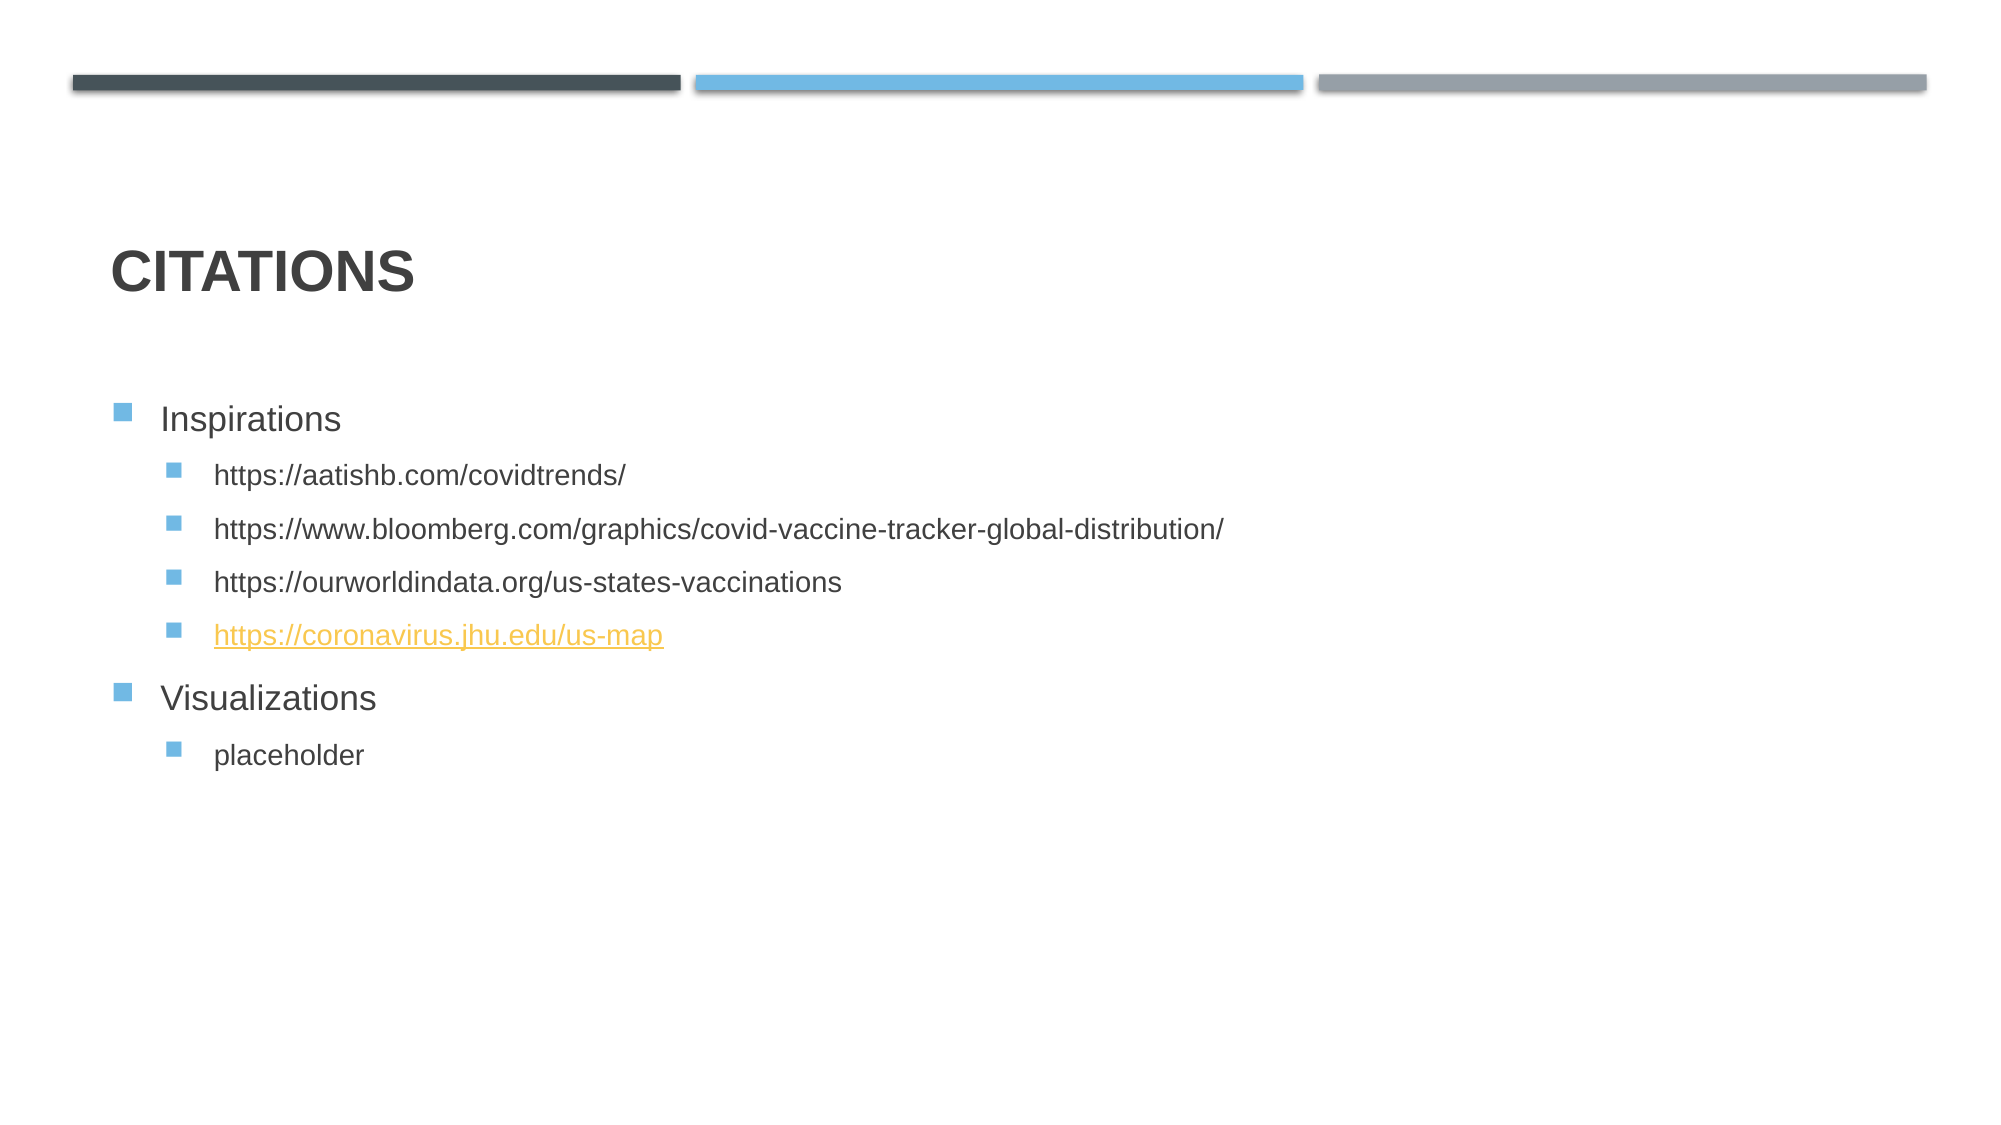

# Citations
Inspirations
https://aatishb.com/covidtrends/
https://www.bloomberg.com/graphics/covid-vaccine-tracker-global-distribution/
https://ourworldindata.org/us-states-vaccinations
https://coronavirus.jhu.edu/us-map
Visualizations
placeholder